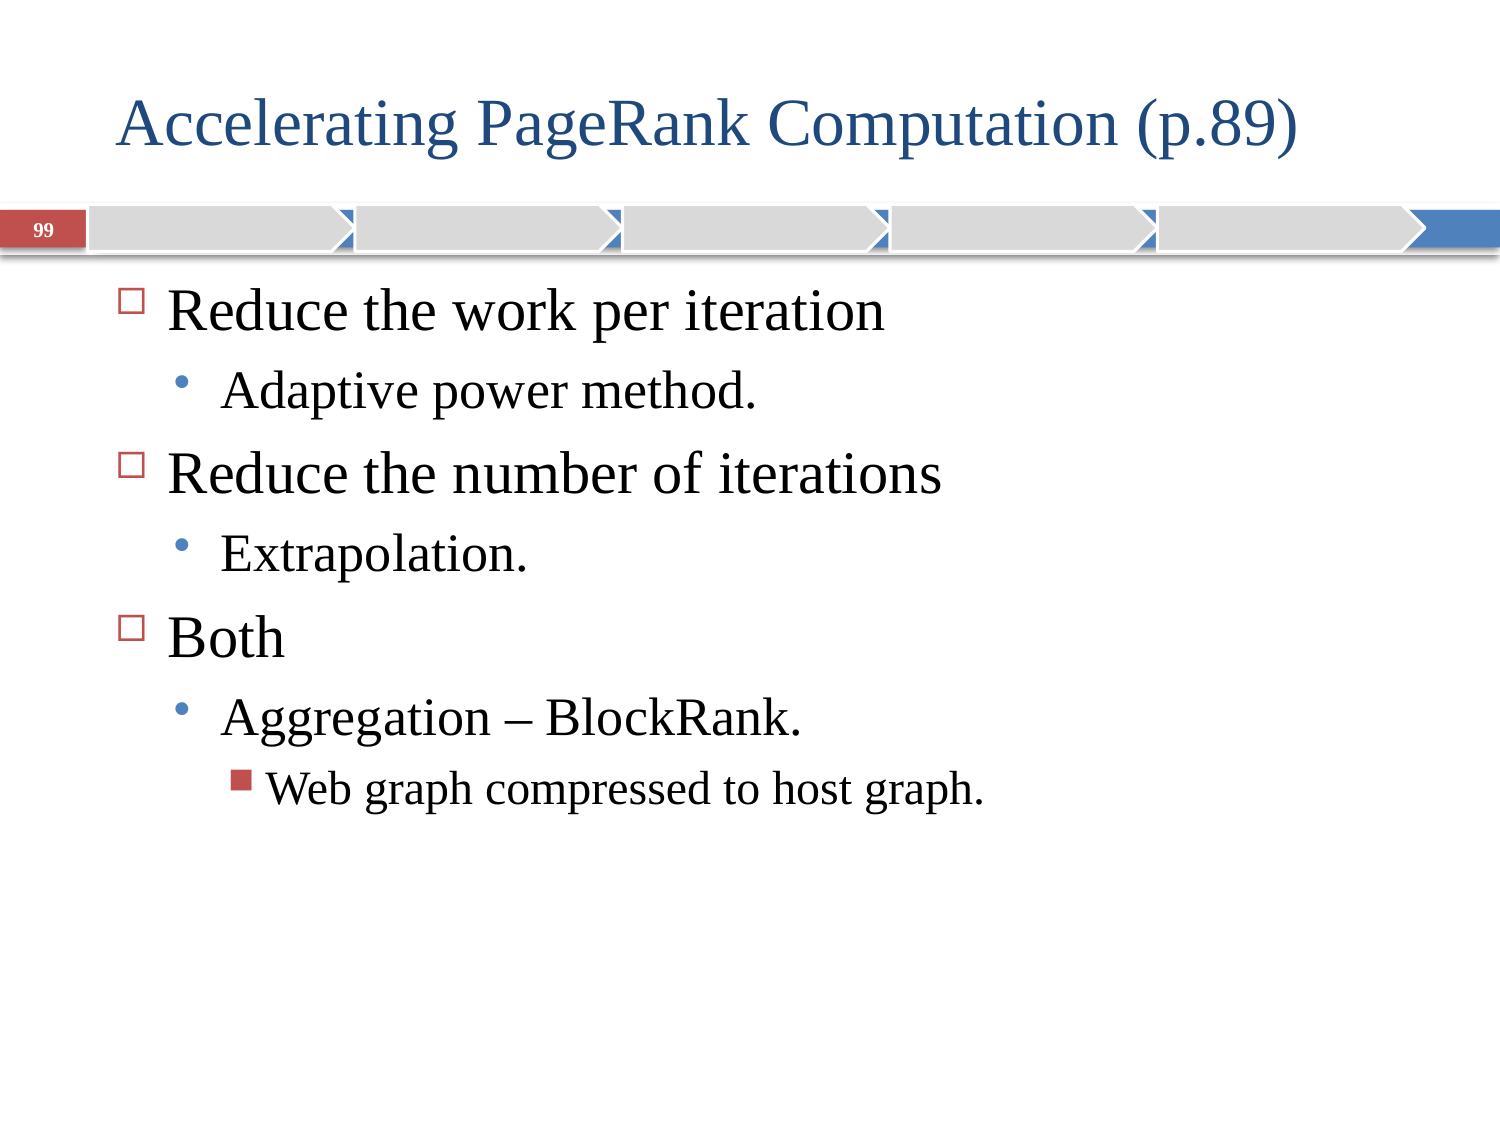

# Accelerating PageRank Computation (p.89)

99
Reduce the work per iteration
Adaptive power method.
Reduce the number of iterations
Extrapolation.
Both
Aggregation – BlockRank.
Web graph compressed to host graph.